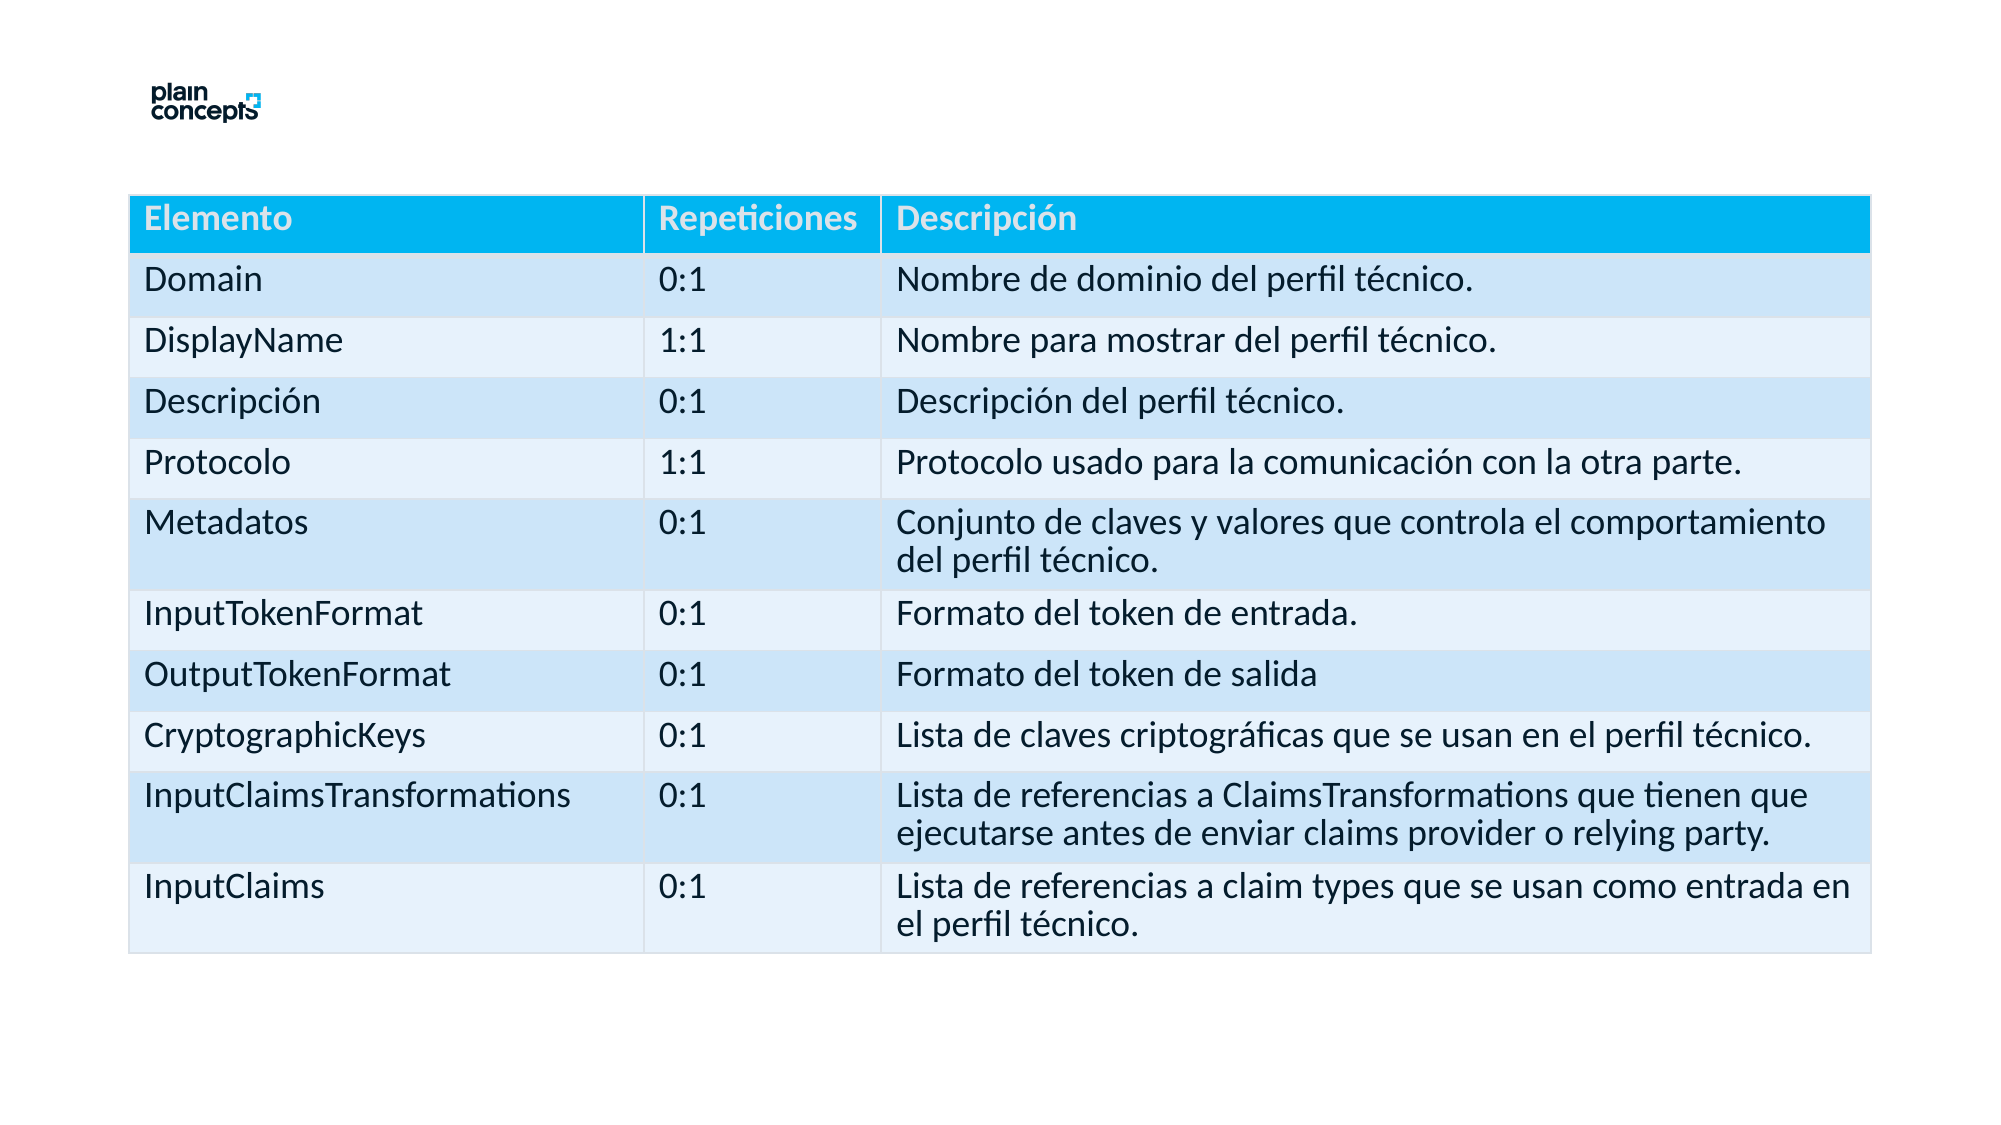

| Elemento | Repeticiones | Descripción |
| --- | --- | --- |
| Domain | 0:1 | Nombre de dominio del perfil técnico. |
| DisplayName | 1:1 | Nombre para mostrar del perfil técnico. |
| Descripción | 0:1 | Descripción del perfil técnico. |
| Protocolo | 1:1 | Protocolo usado para la comunicación con la otra parte. |
| Metadatos | 0:1 | Conjunto de claves y valores que controla el comportamiento del perfil técnico. |
| InputTokenFormat | 0:1 | Formato del token de entrada. |
| OutputTokenFormat | 0:1 | Formato del token de salida |
| CryptographicKeys | 0:1 | Lista de claves criptográficas que se usan en el perfil técnico. |
| InputClaimsTransformations | 0:1 | Lista de referencias a ClaimsTransformations que tienen que ejecutarse antes de enviar claims provider o relying party. |
| InputClaims | 0:1 | Lista de referencias a claim types que se usan como entrada en el perfil técnico. |